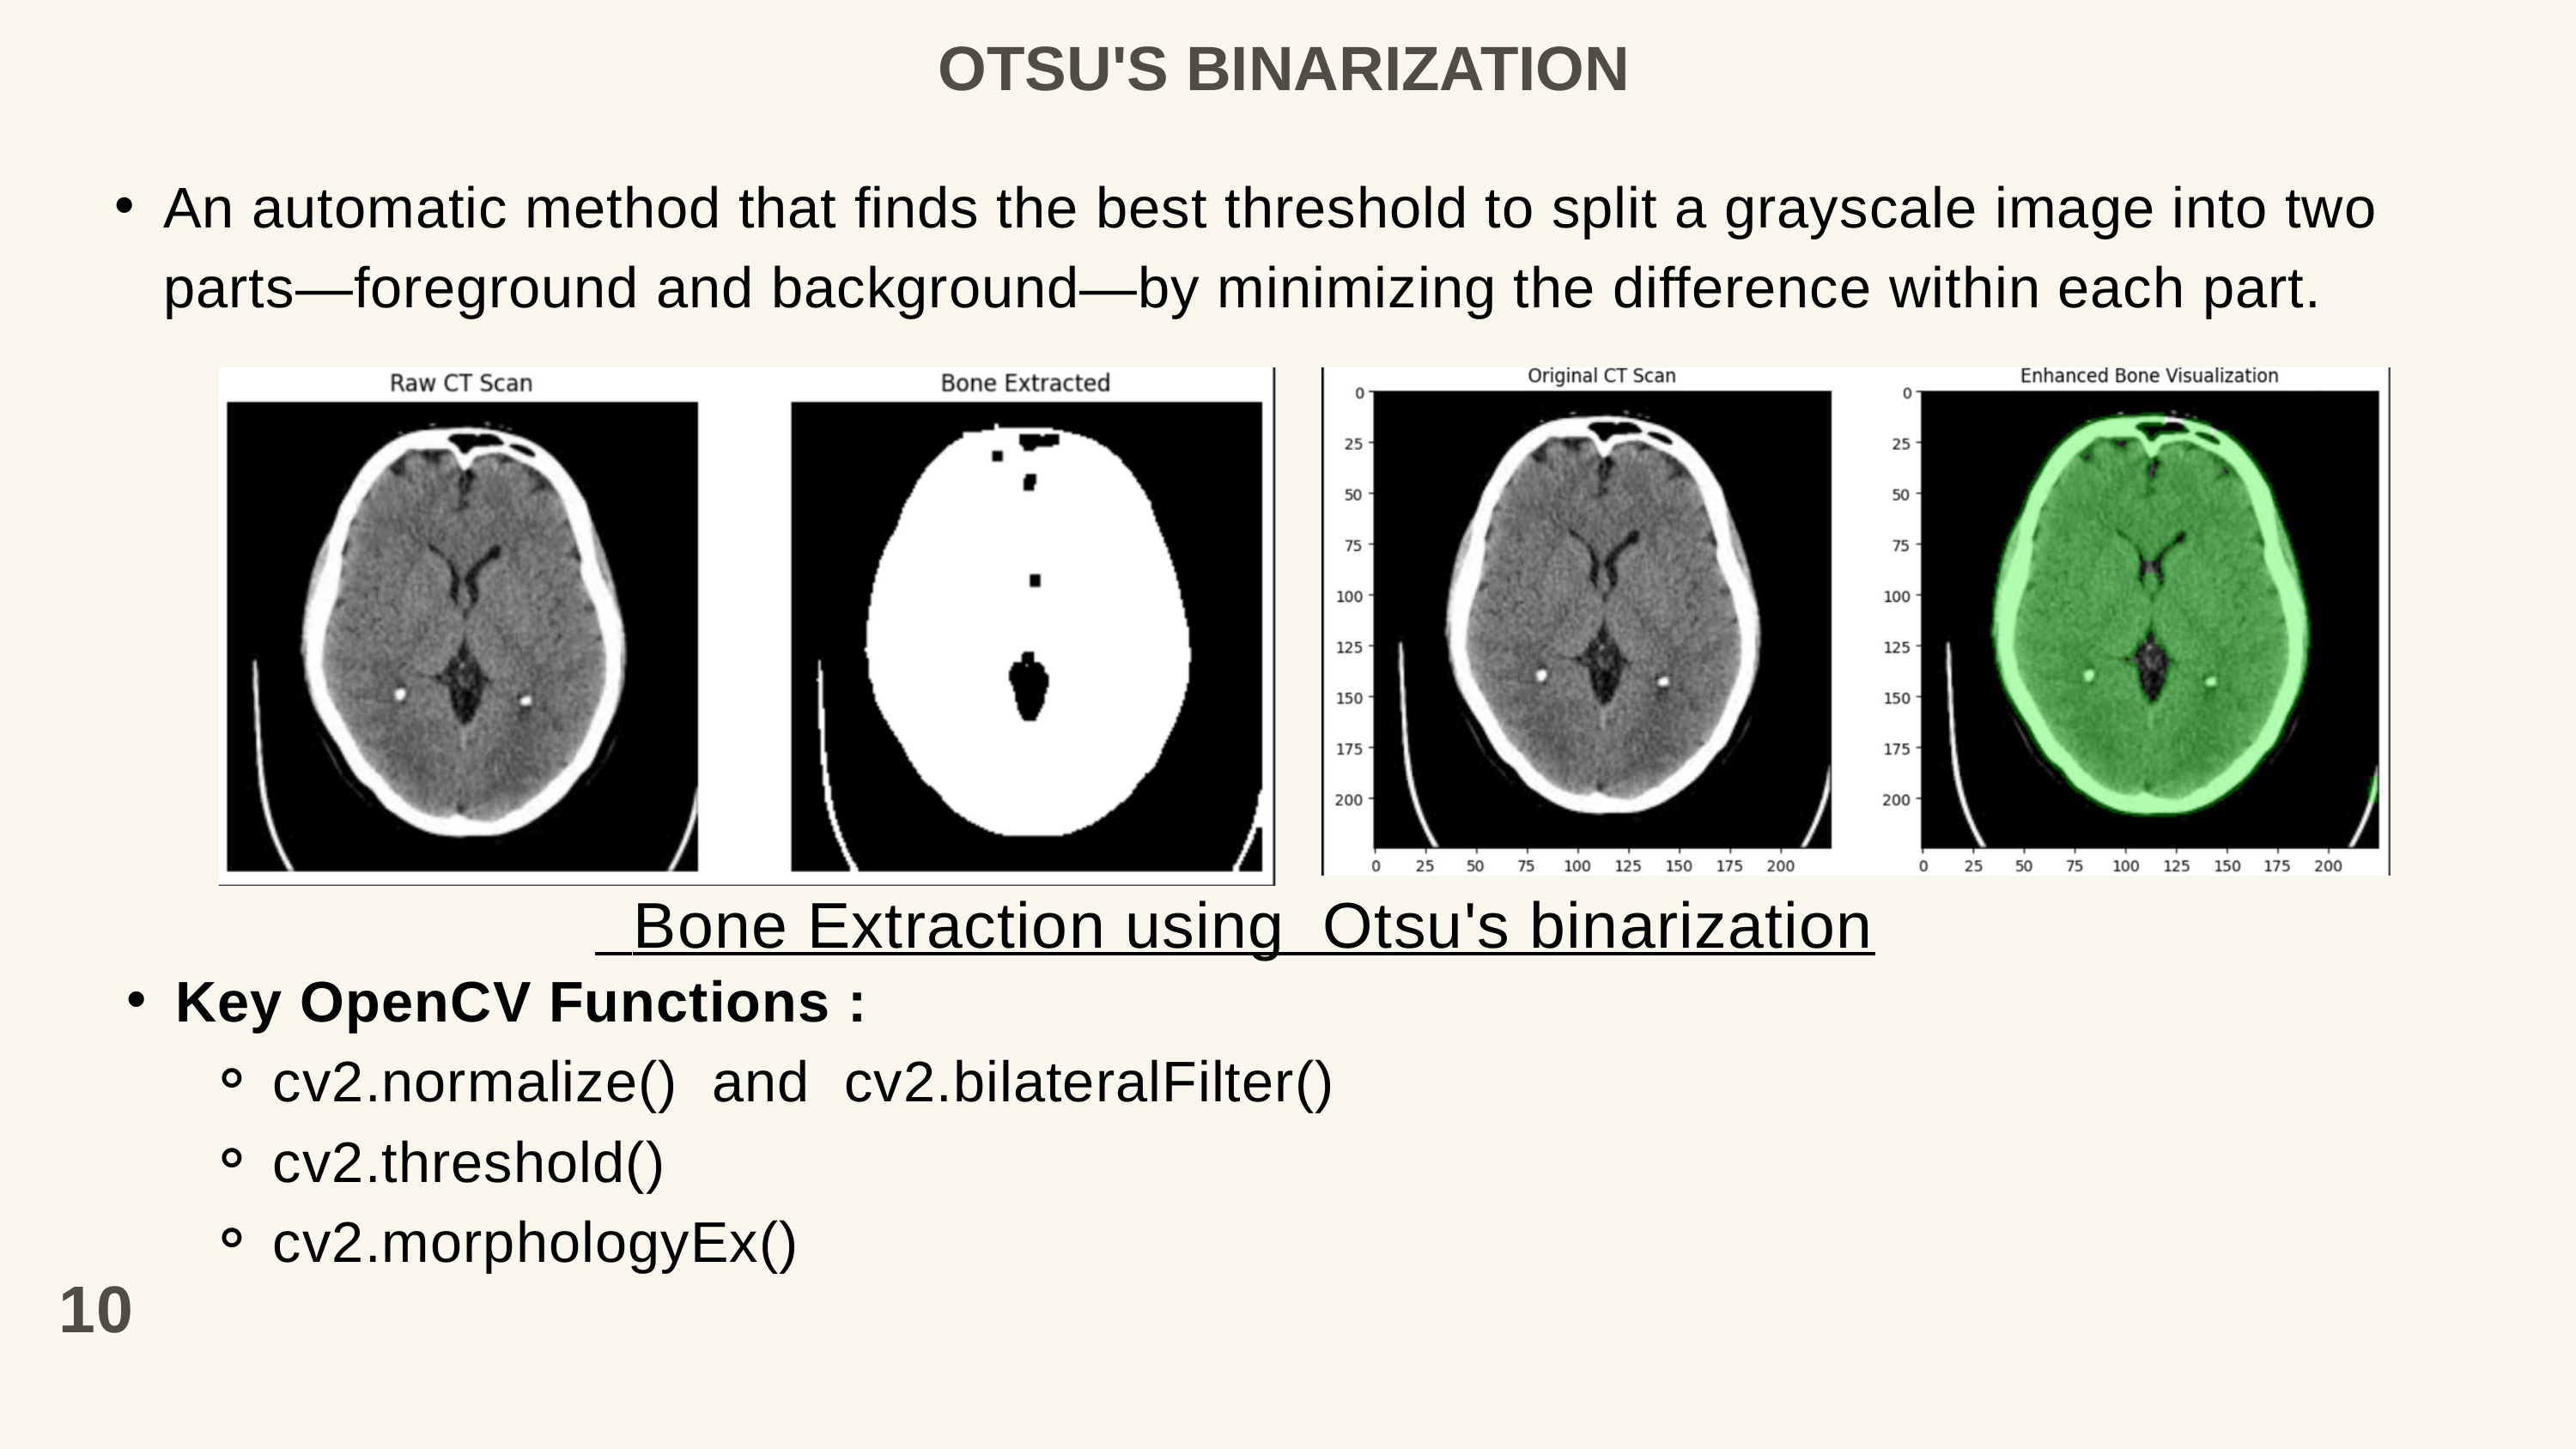

OTSU'S BINARIZATION
An automatic method that finds the best threshold to split a grayscale image into two parts—foreground and background—by minimizing the difference within each part.

  Bone Extraction using  Otsu's binarization
Key OpenCV Functions :
cv2.normalize()  and  cv2.bilateralFilter()
cv2.threshold()
cv2.morphologyEx()
10